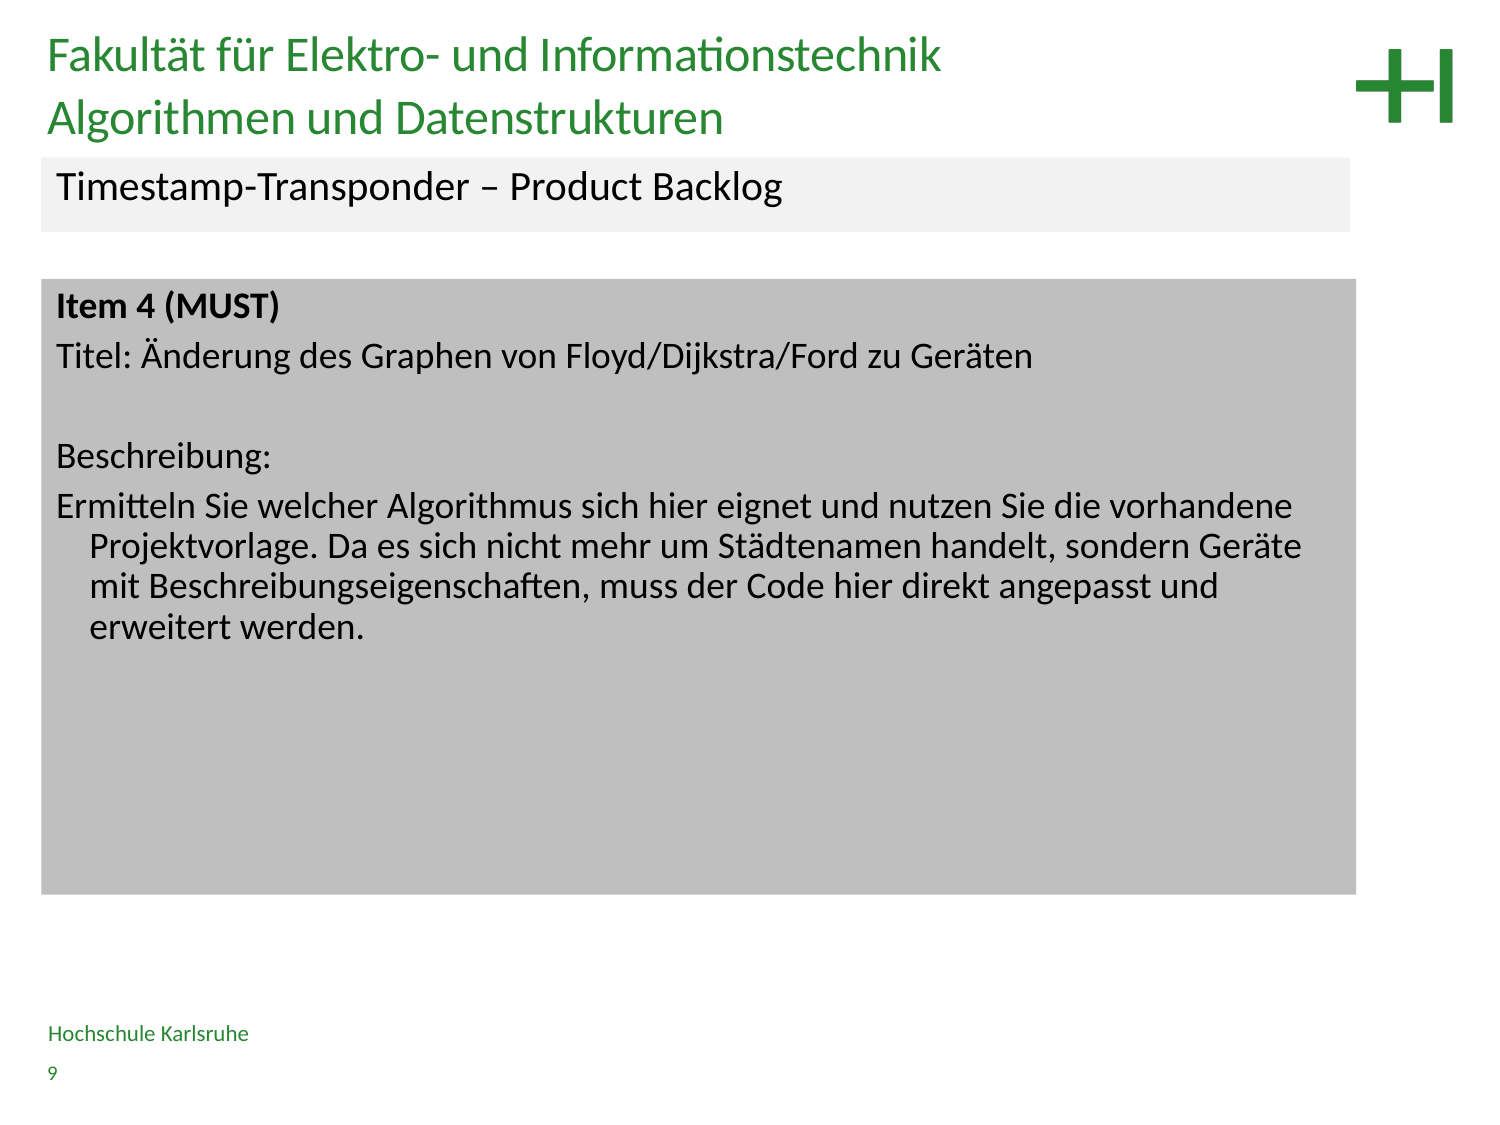

Fakultät für Elektro- und Informationstechnik
Algorithmen und Datenstrukturen
Timestamp-Transponder – Product Backlog
Item 4 (MUST)
Titel: Änderung des Graphen von Floyd/Dijkstra/Ford zu Geräten

Beschreibung:
Ermitteln Sie welcher Algorithmus sich hier eignet und nutzen Sie die vorhandene Projektvorlage. Da es sich nicht mehr um Städtenamen handelt, sondern Geräte mit Beschreibungseigenschaften, muss der Code hier direkt angepasst und erweitert werden.

Hochschule Karlsruhe
9